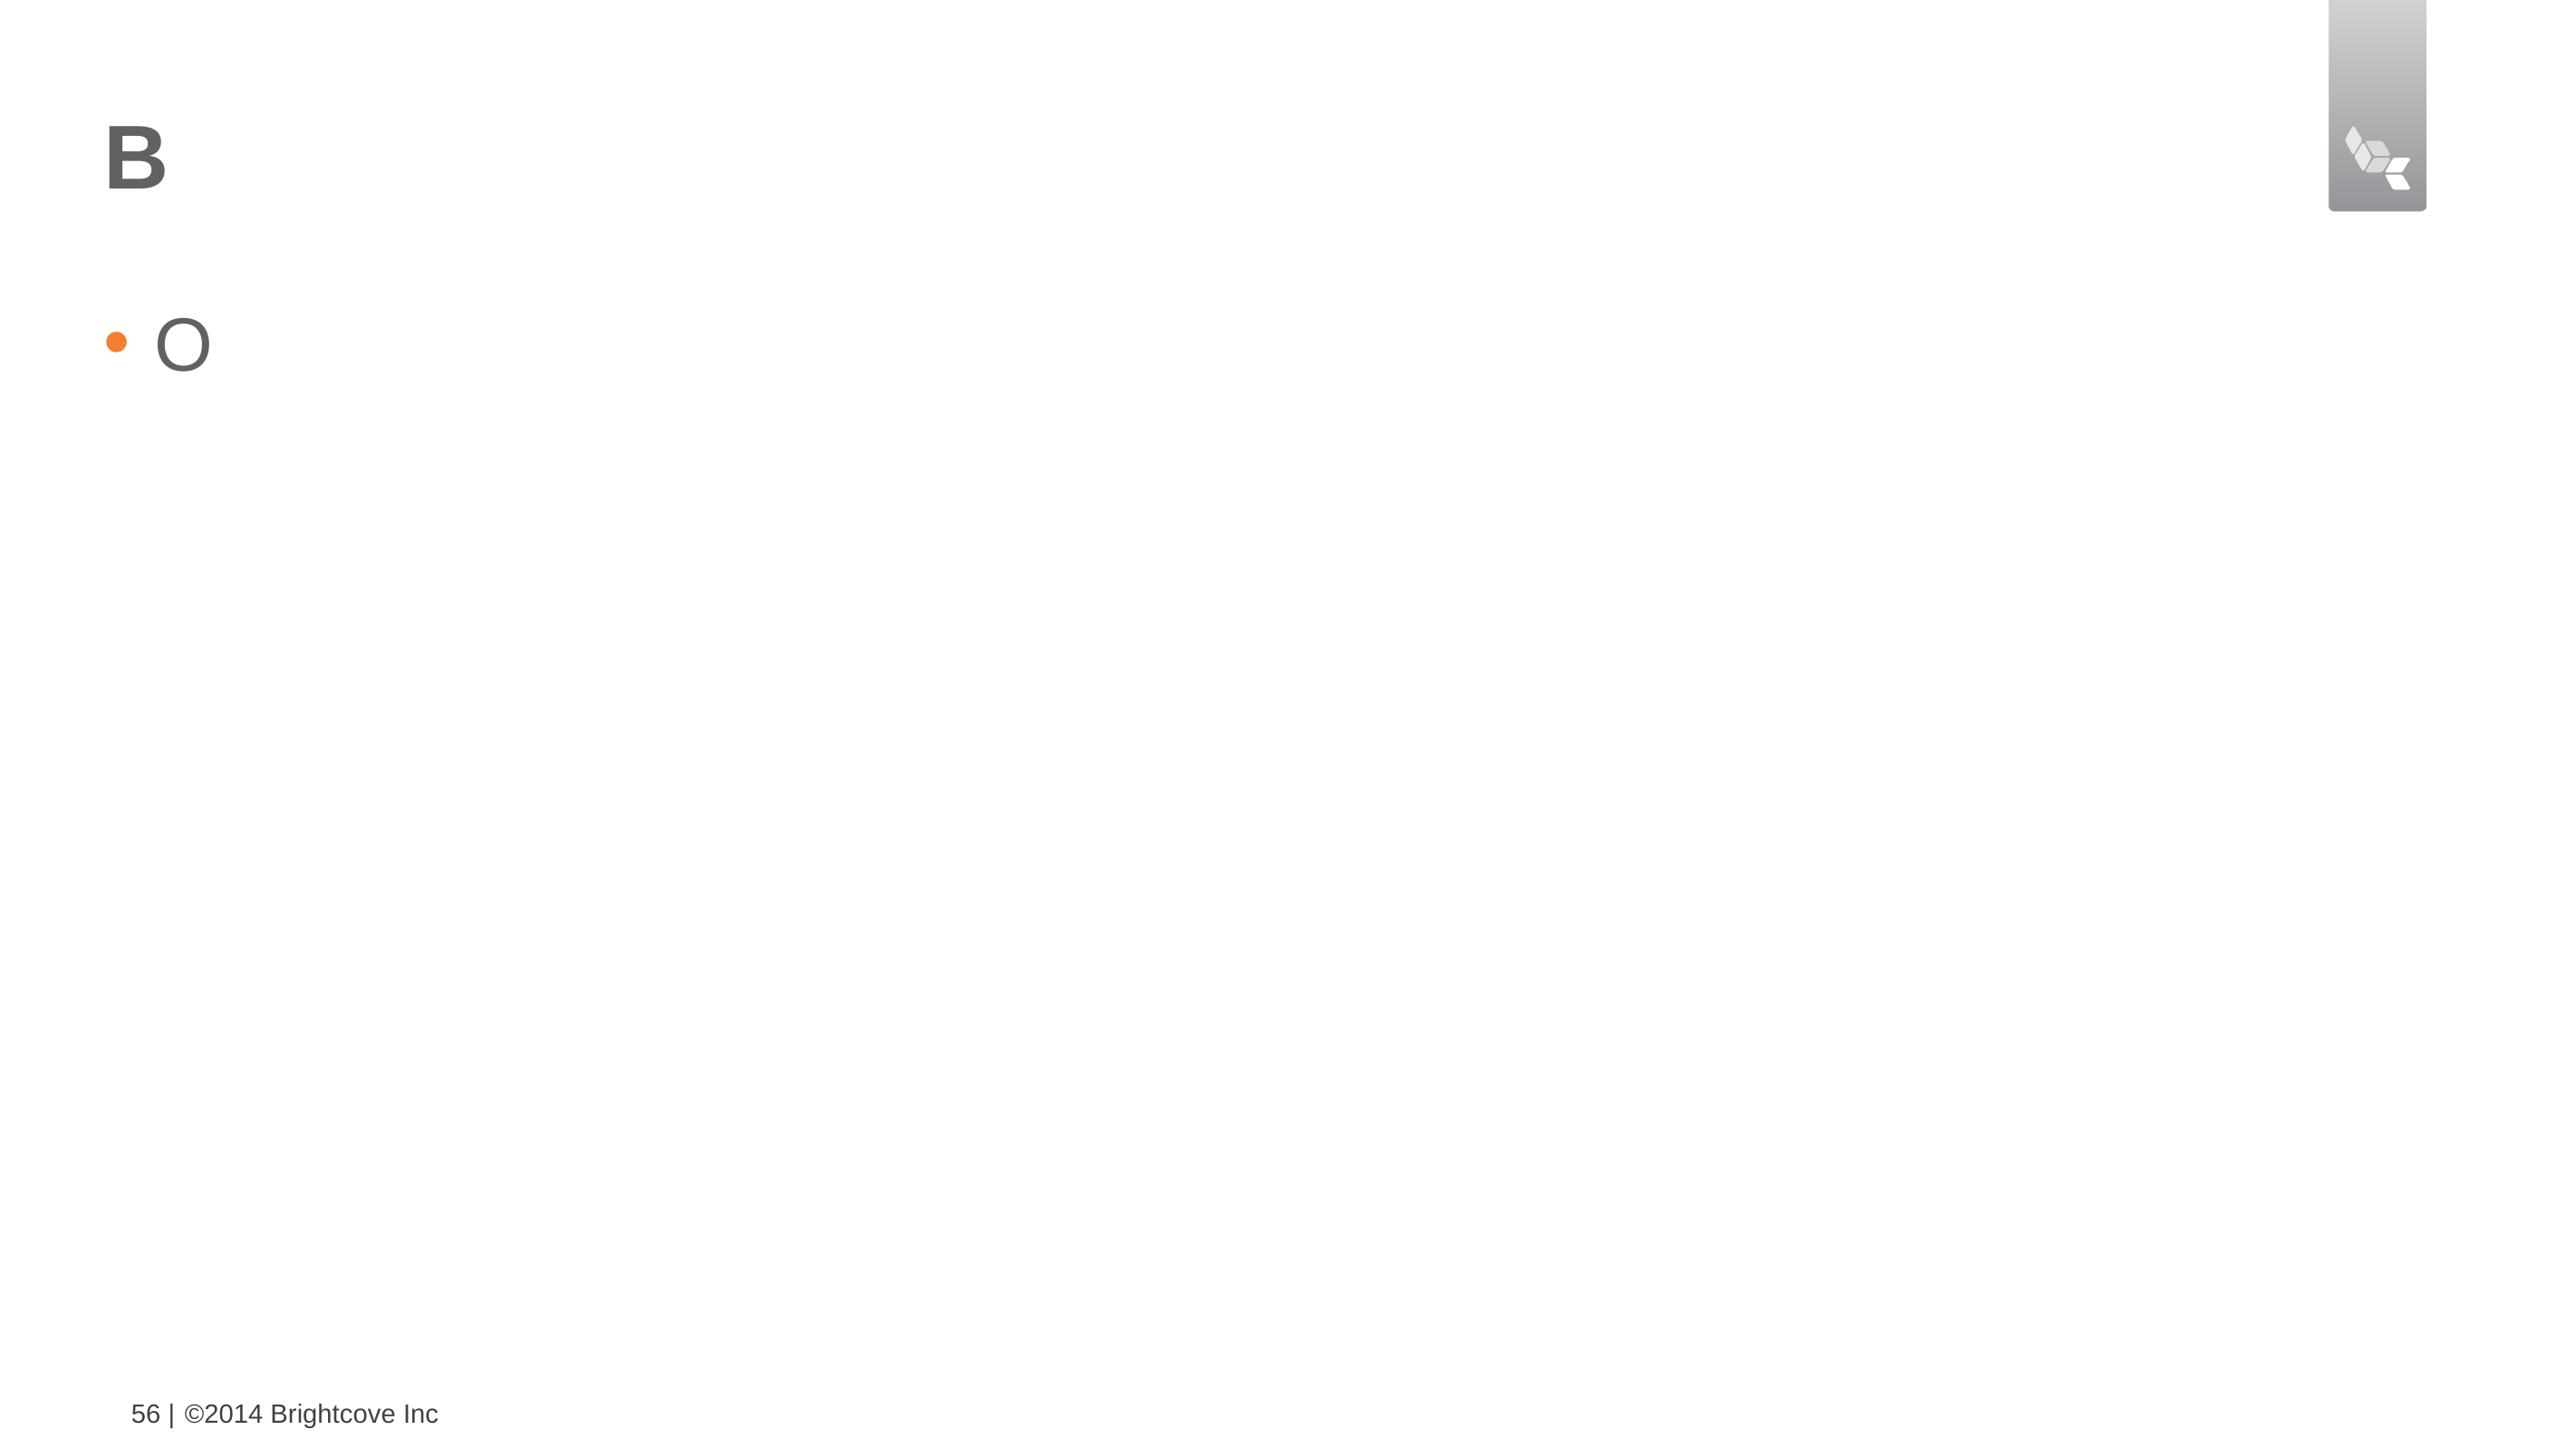

# B
O
56 |
©2014 Brightcove Inc